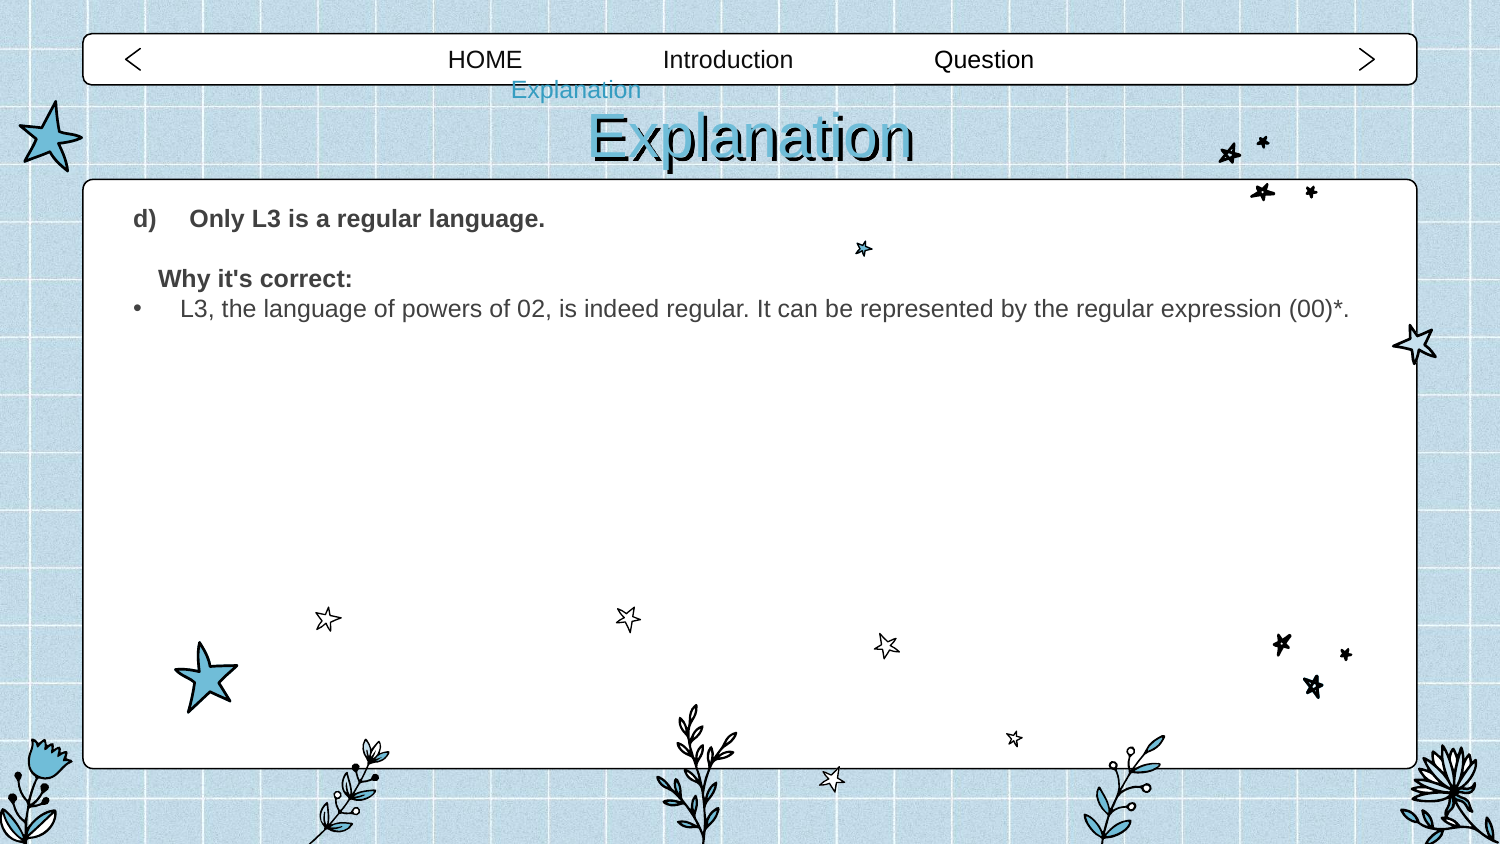

HOME                    Introduction                    Question                    Explanation

# Explanation

Only L3 is a regular language.

Why it's correct:
L3, the language of powers of 02, is indeed regular. It can be represented by the regular expression (00)*.